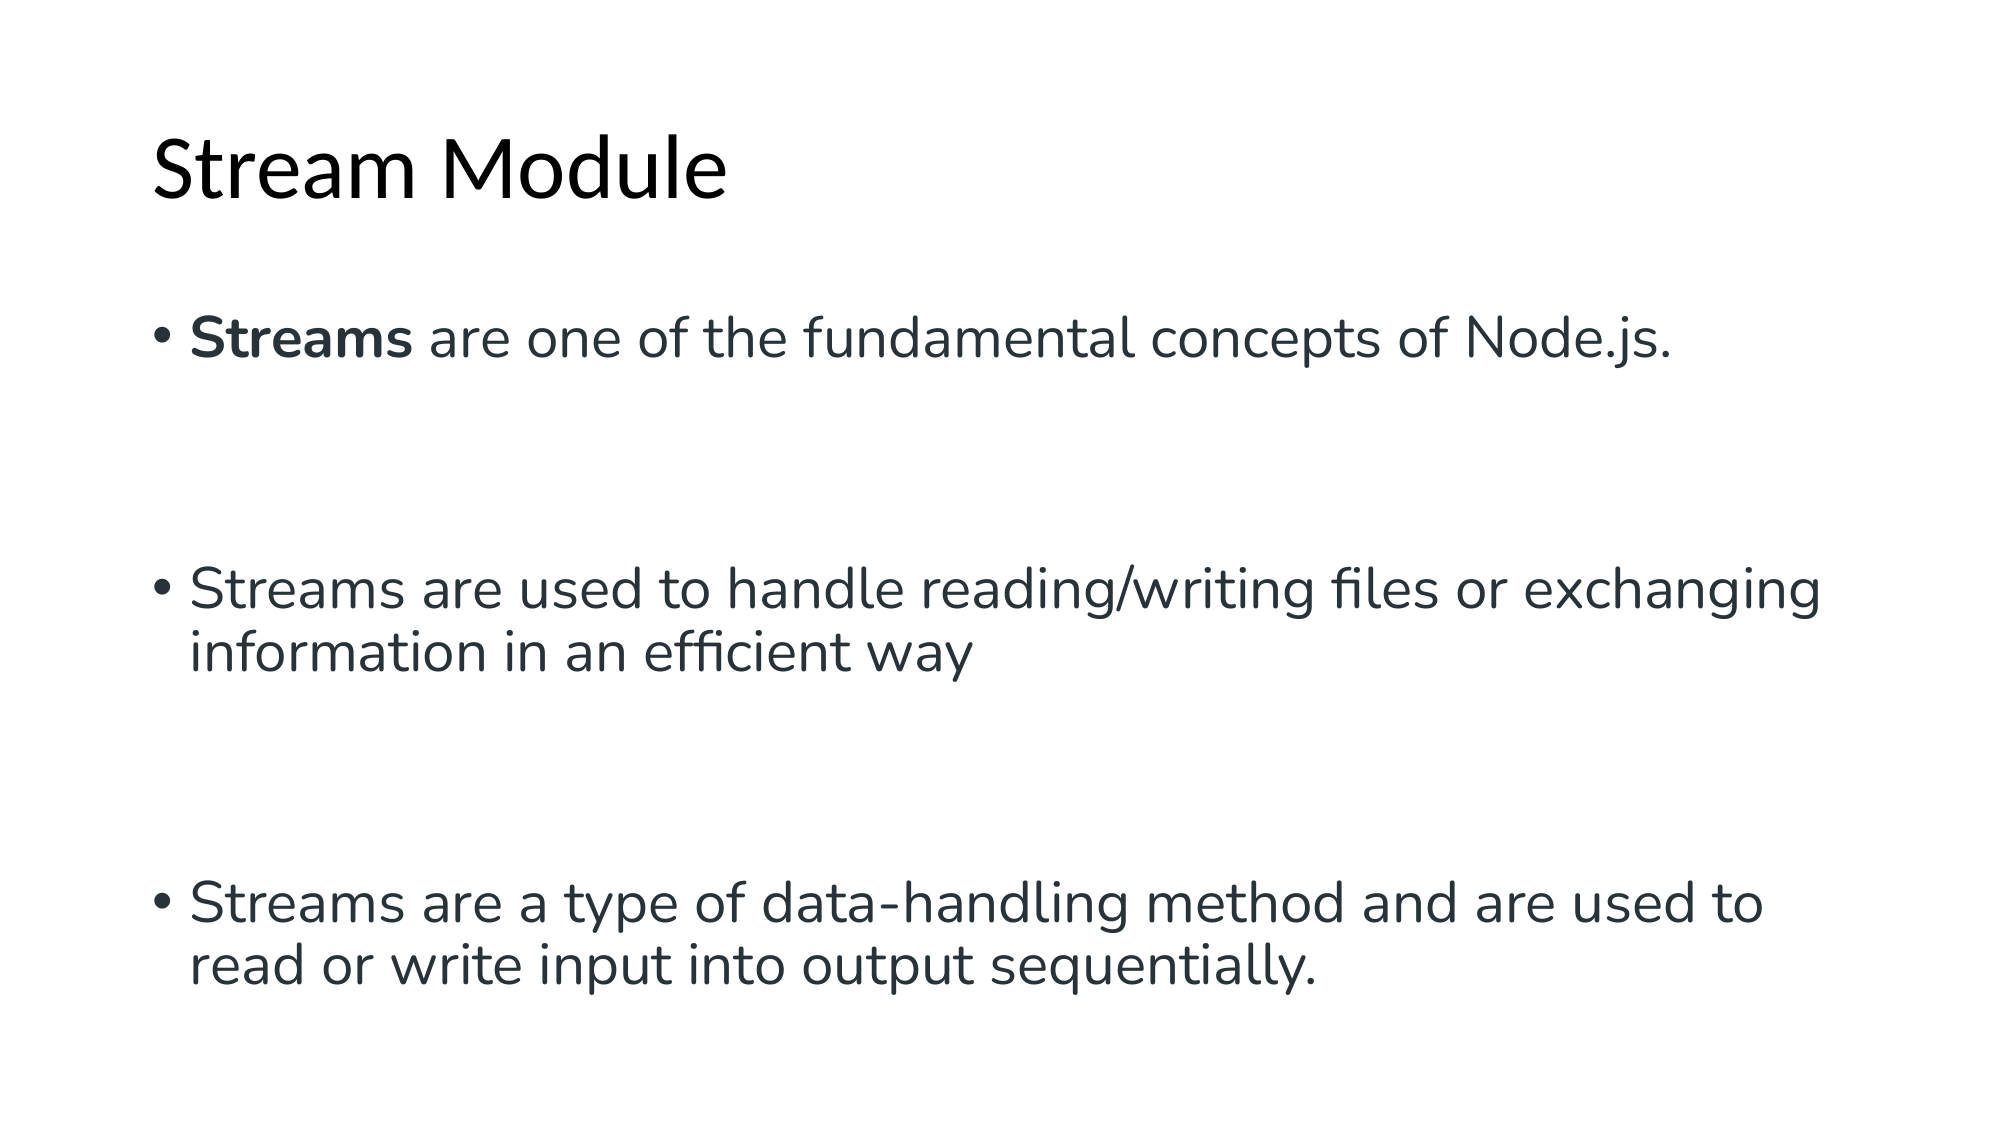

# Stream Module
Streams are one of the fundamental concepts of Node.js.

Streams are used to handle reading/writing files or exchanging information in an efficient way

Streams are a type of data-handling method and are used to read or write input into output sequentially.